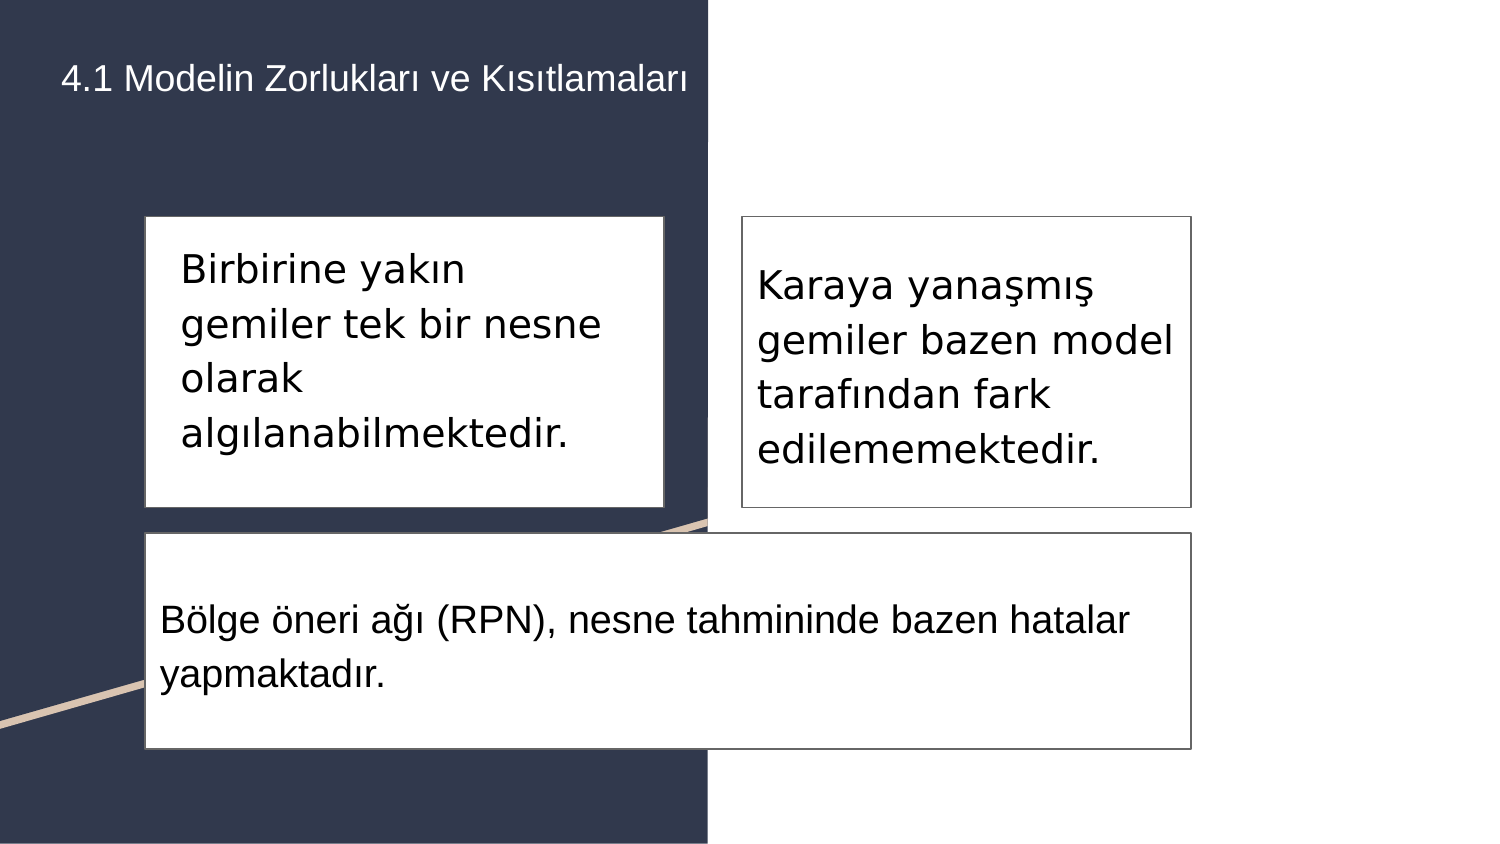

# 4.1 Modelin Zorlukları ve Kısıtlamaları

Karaya yanaşmış gemiler bazen model tarafından fark edilememektedir.
Birbirine yakın gemiler tek bir nesne olarak algılanabilmektedir.

Bölge öneri ağı (RPN), nesne tahmininde bazen hatalar yapmaktadır.